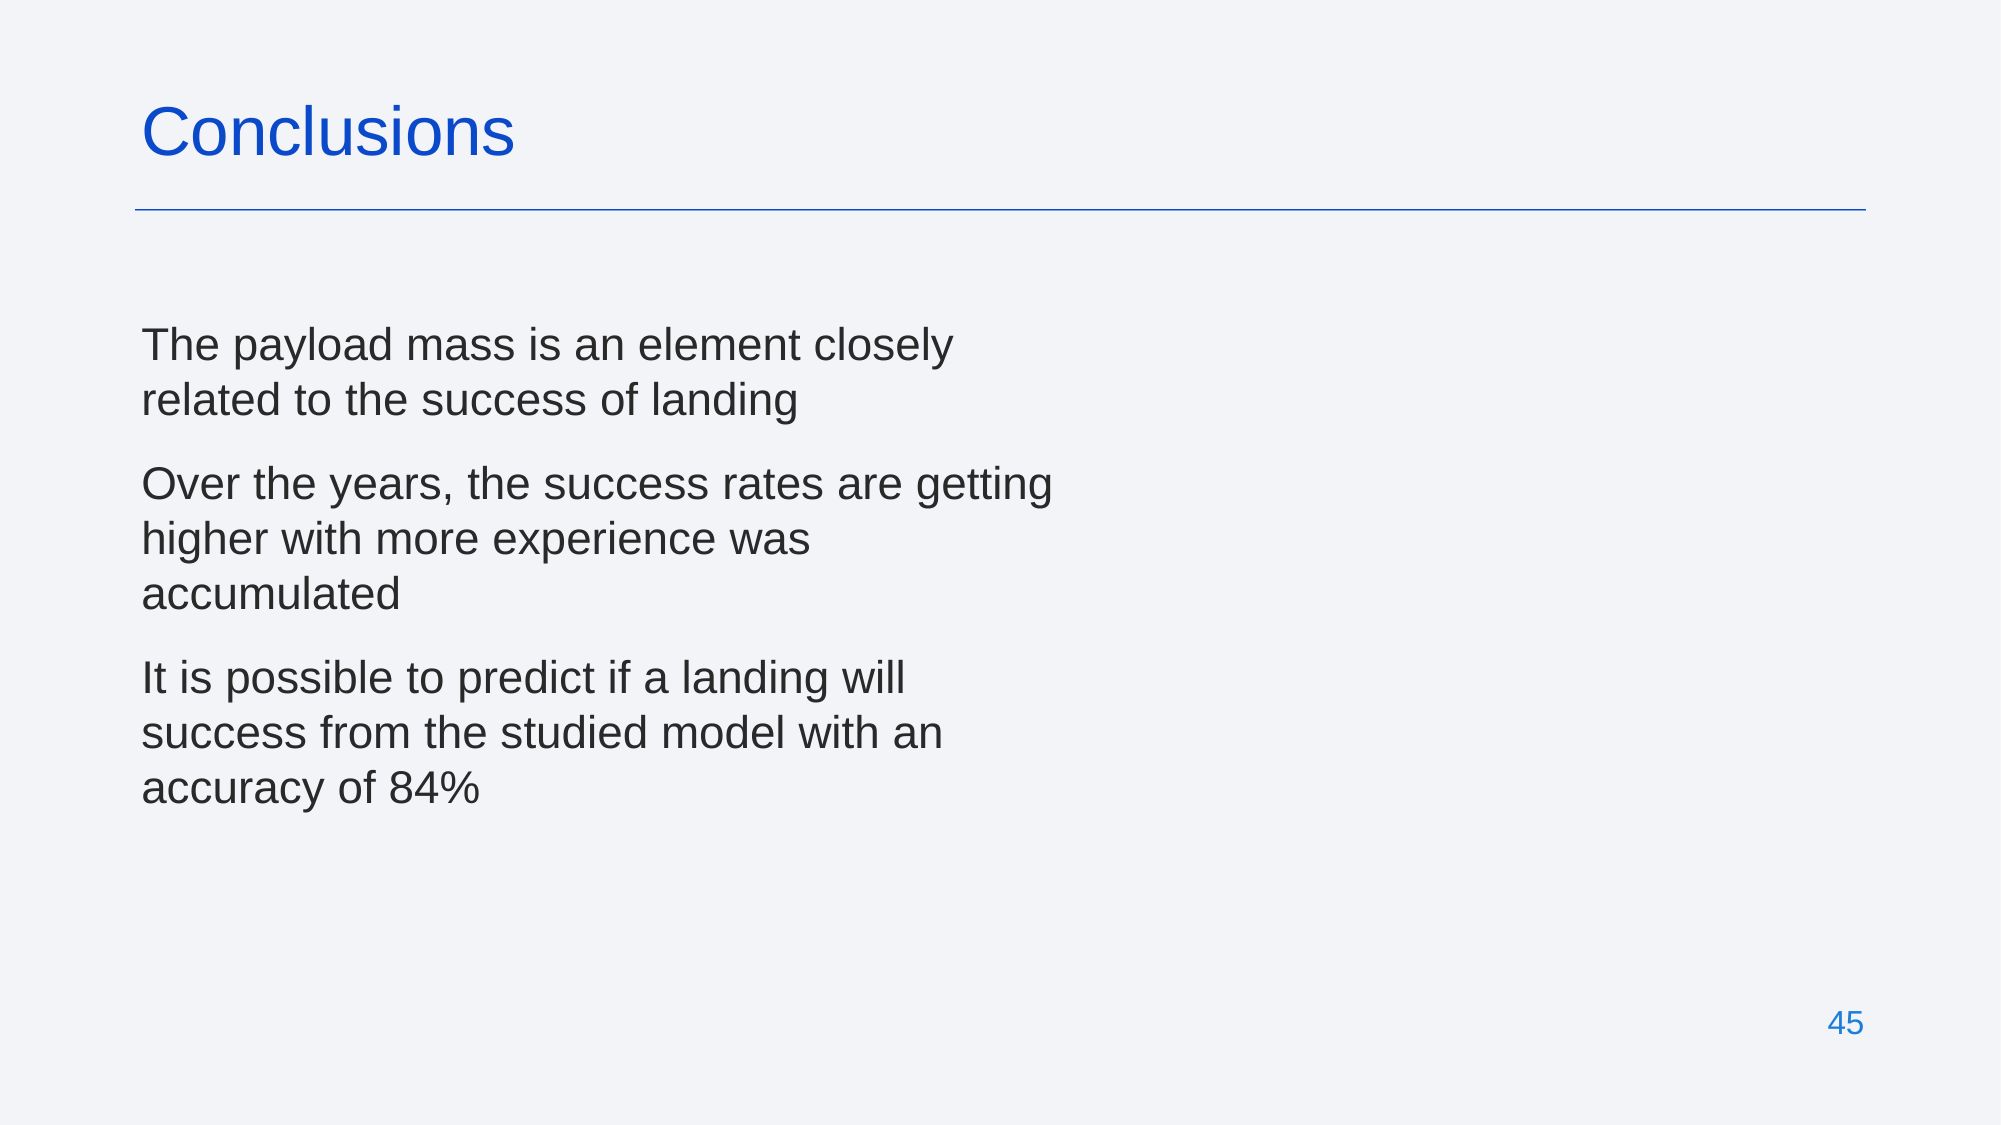

Conclusions
The payload mass is an element closely related to the success of landing
Over the years, the success rates are getting higher with more experience was accumulated
It is possible to predict if a landing will success from the studied model with an accuracy of 84%

45